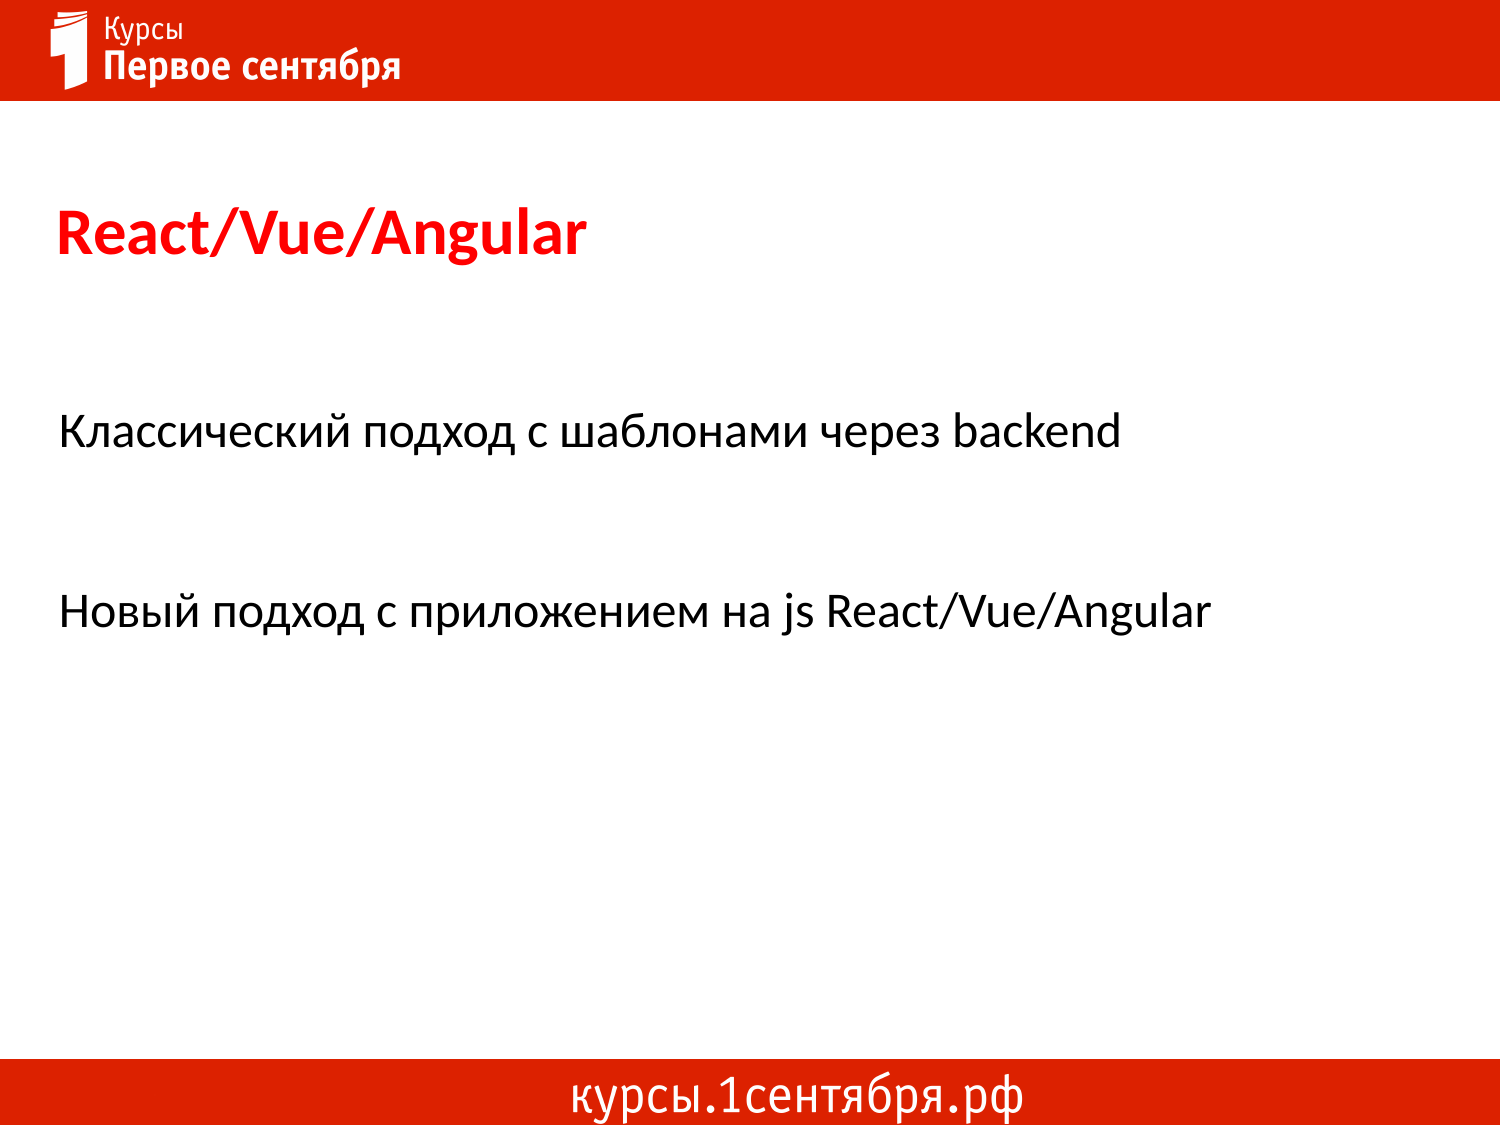

React/Vue/Angular
Классический подход с шаблонами через backend

Новый подход с приложением на js React/Vue/Angular